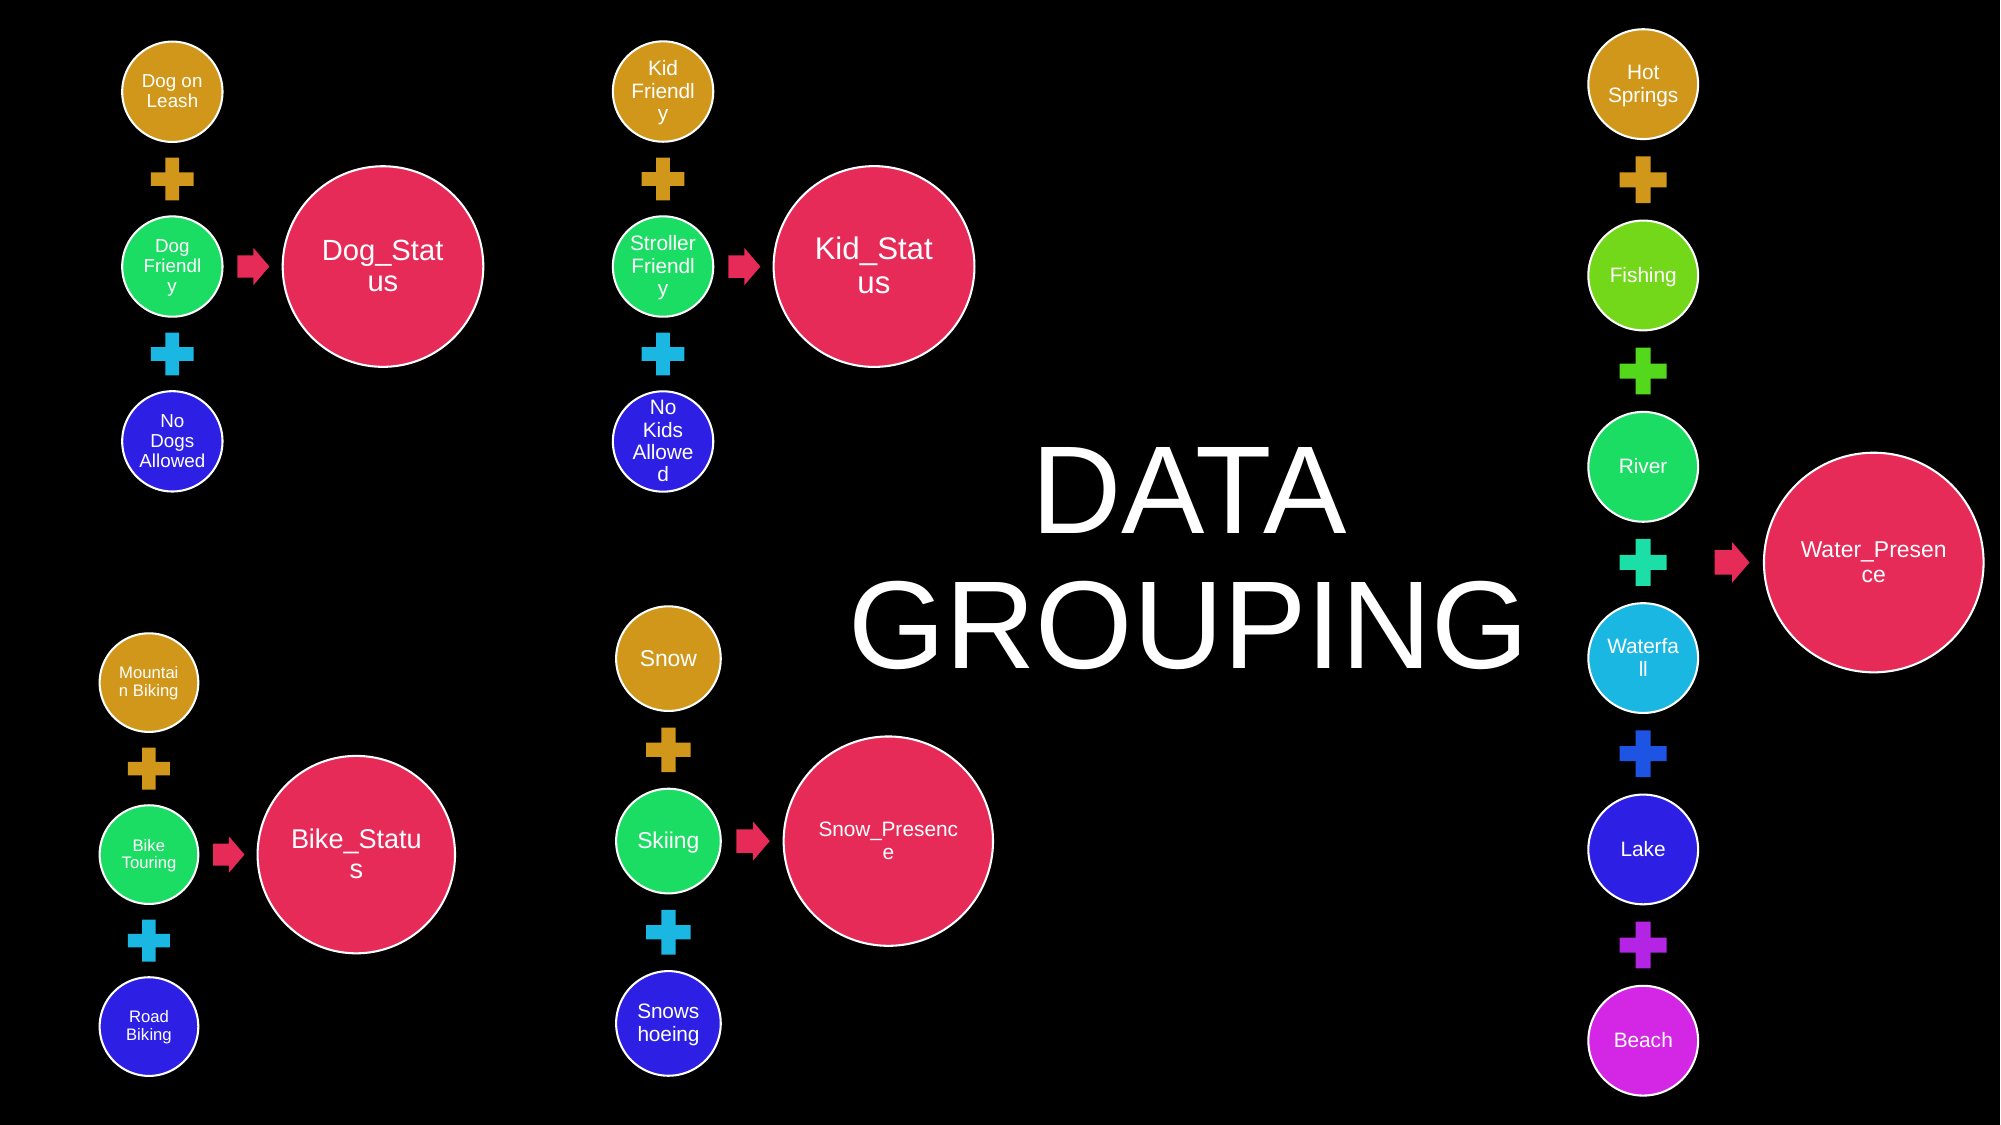

Hot Springs

Fishing

River

Waterfall

Lake

Beach

Water_Presence
Kid Friendly

Stroller Friendly

No Kids Allowed

Kid_Status
Dog on Leash

Dog Friendly

No Dogs Allowed

Dog_Status
# DATA GROUPING
Snow

Skiing

Snowshoeing

Snow_Presence
Mountain Biking

Bike Touring

Road Biking

Bike_Status